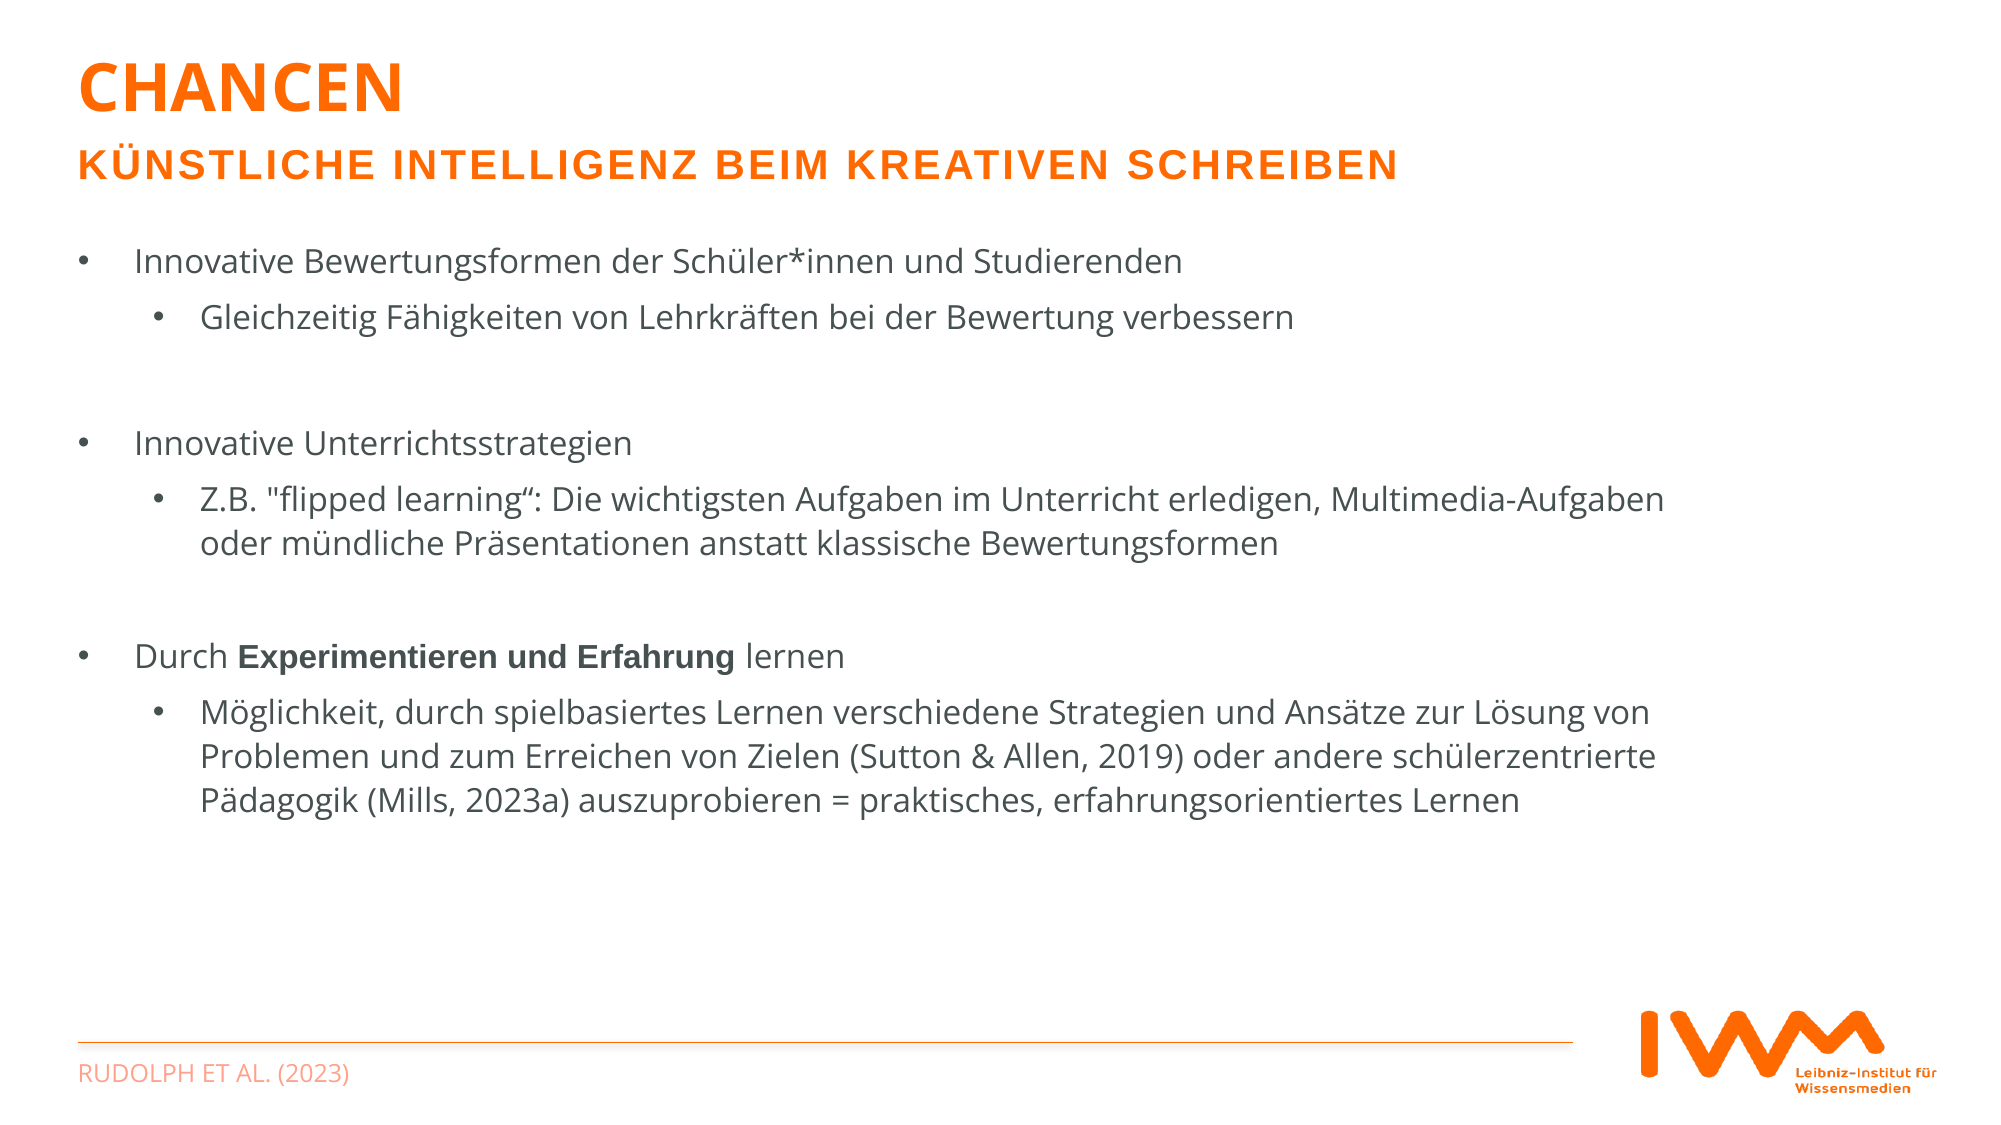

# ChanCen
künstliche Intelligenz beim kreativen schreiben
Innovative Bewertungsformen der Schüler*innen und Studierenden
Gleichzeitig Fähigkeiten von Lehrkräften bei der Bewertung verbessern

Innovative Unterrichtsstrategien
Z.B. "flipped learning“: Die wichtigsten Aufgaben im Unterricht erledigen, Multimedia-Aufgaben oder mündliche Präsentationen anstatt klassische Bewertungsformen

Durch Experimentieren und Erfahrung lernen
Möglichkeit, durch spielbasiertes Lernen verschiedene Strategien und Ansätze zur Lösung von Problemen und zum Erreichen von Zielen (Sutton & Allen, 2019) oder andere schülerzentrierte Pädagogik (Mills, 2023a) auszuprobieren = praktisches, erfahrungsorientiertes Lernen
Rudolph et al. (2023)